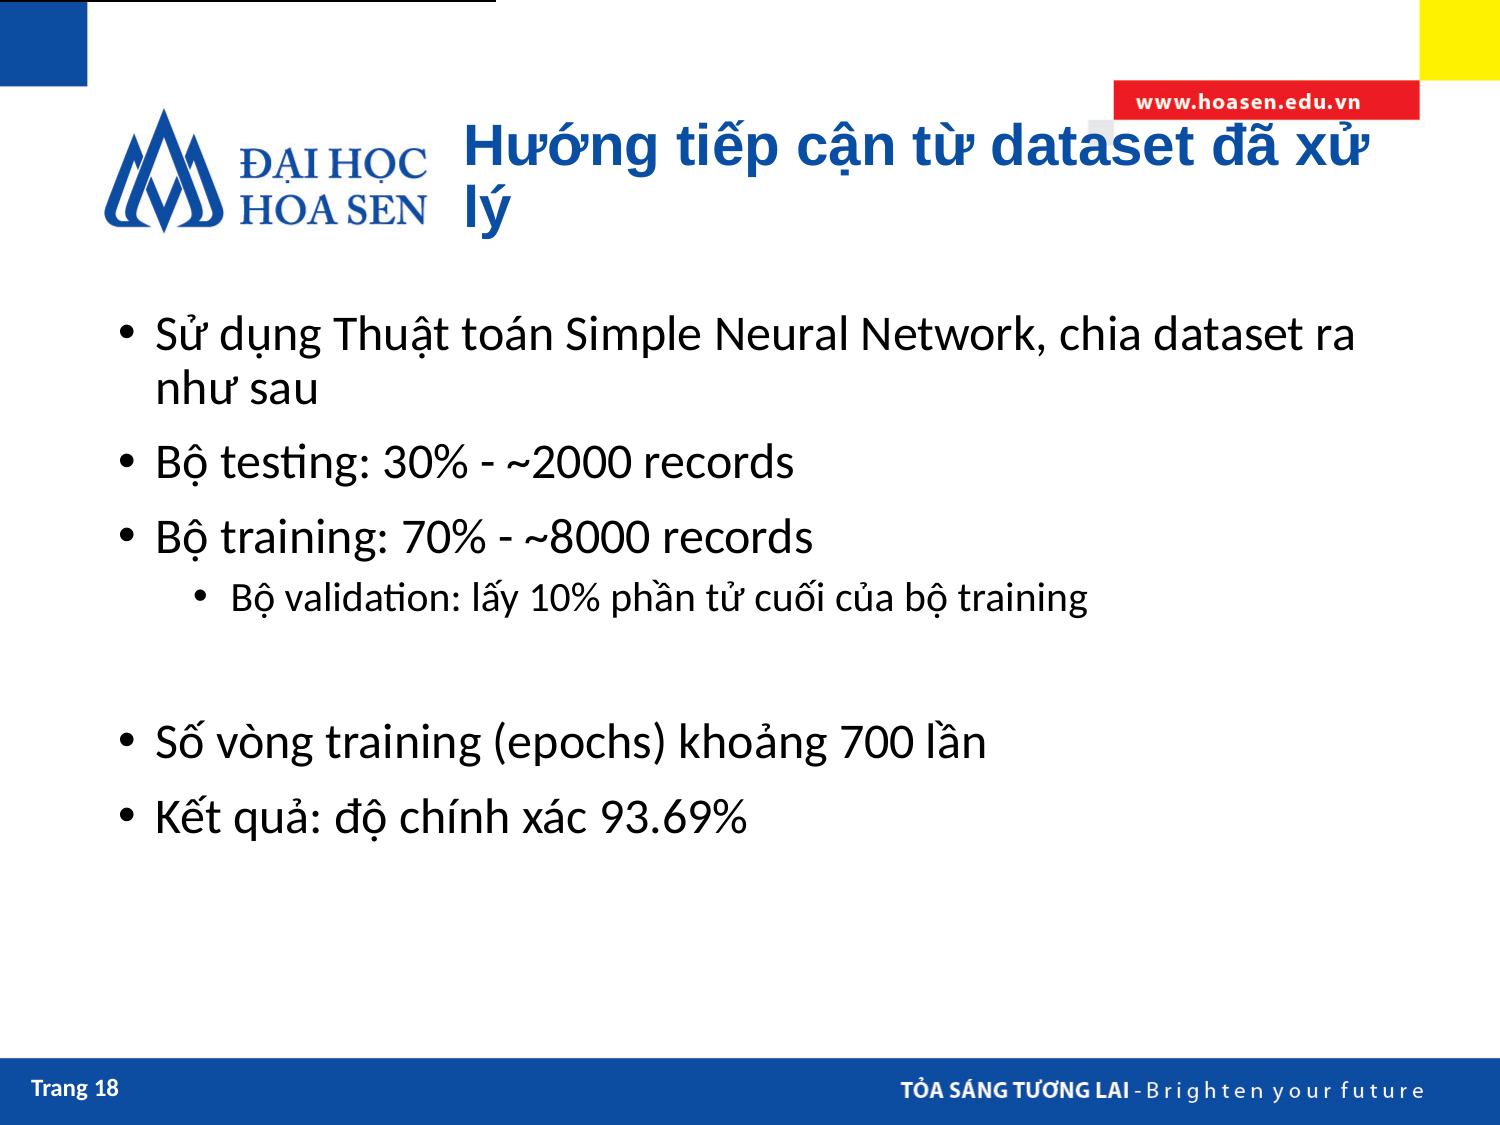

# Hướng tiếp cận từ dataset đã xử lý
Sử dụng Thuật toán Simple Neural Network, chia dataset ra như sau
Bộ testing: 30% - ~2000 records
Bộ training: 70% - ~8000 records
Bộ validation: lấy 10% phần tử cuối của bộ training

Số vòng training (epochs) khoảng 700 lần
Kết quả: độ chính xác 93.69%
Trang 18